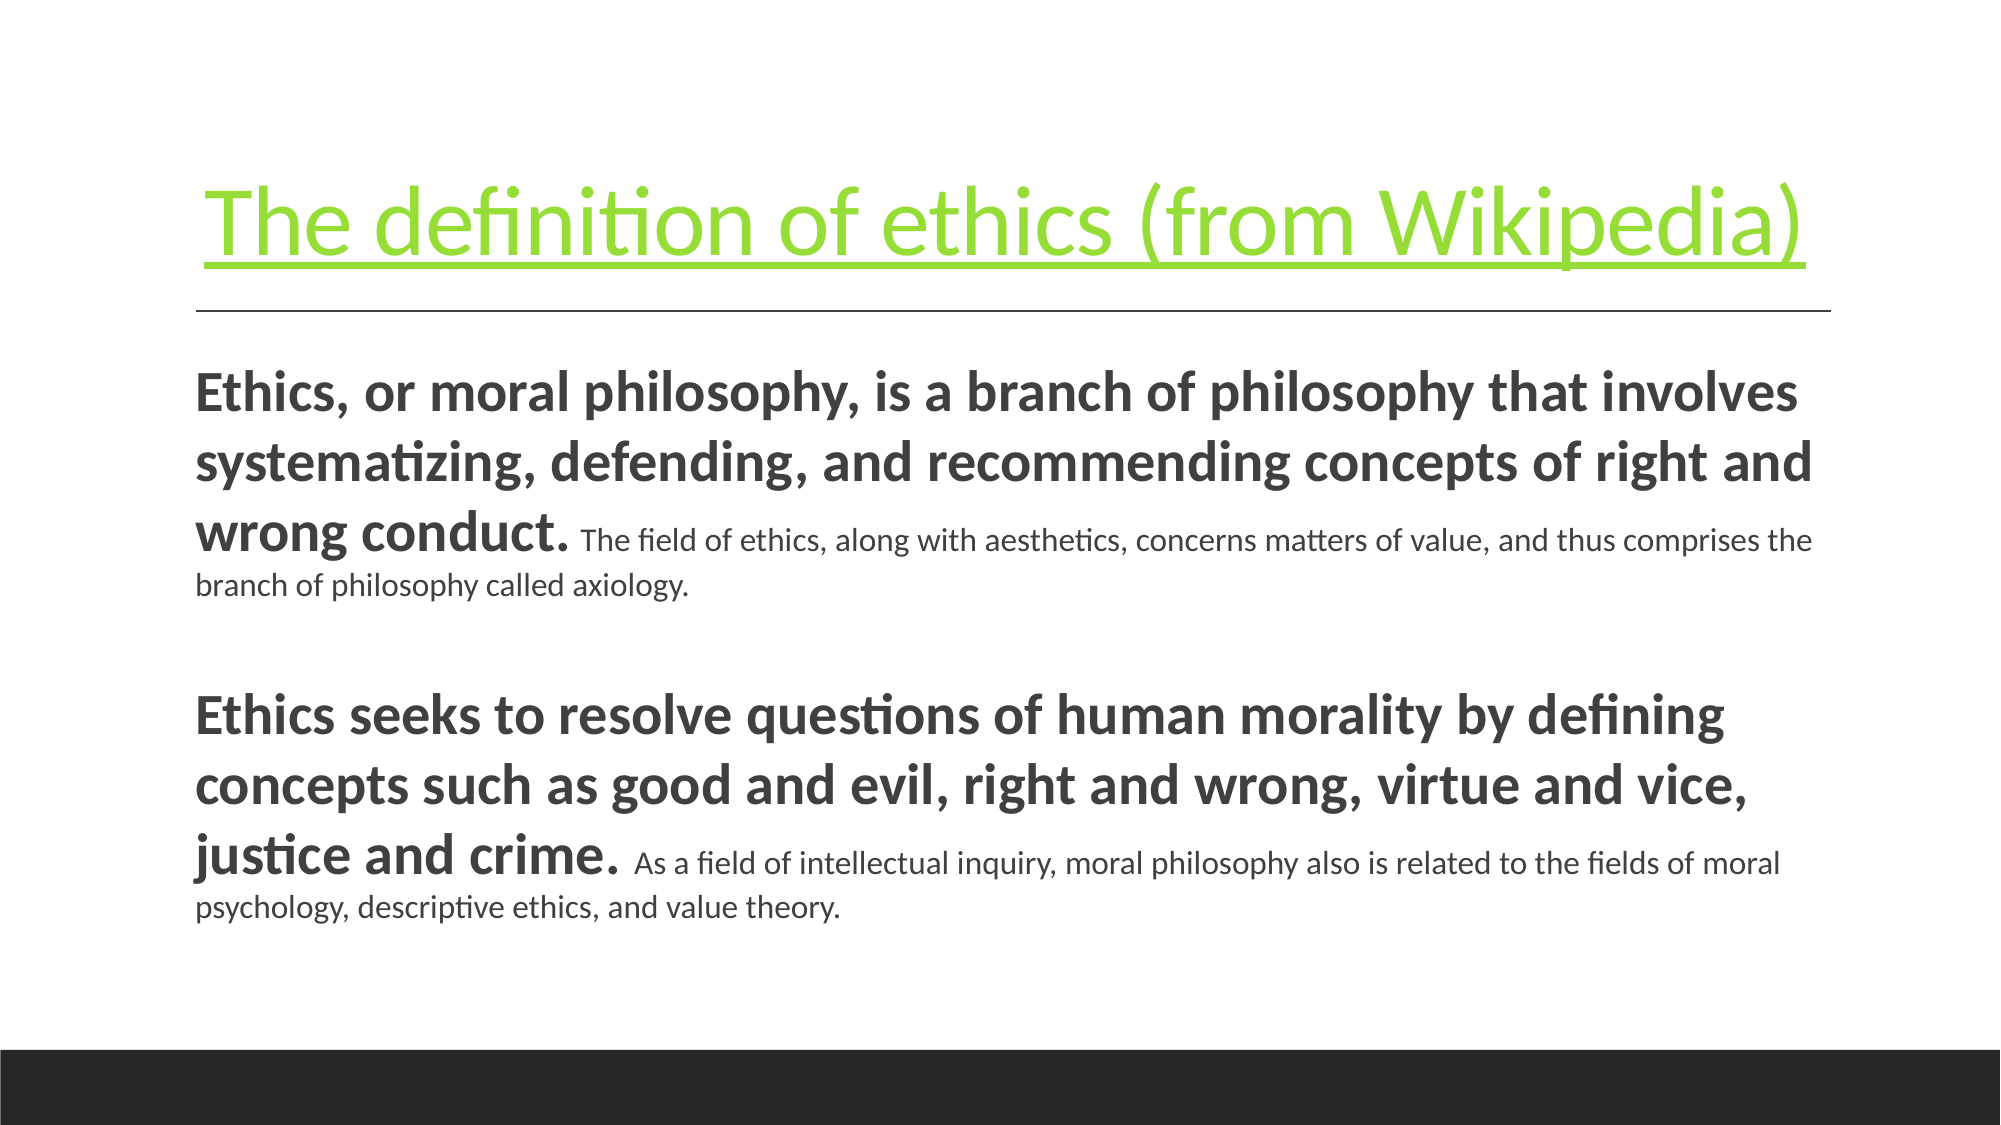

# The definition of ethics (from Wikipedia)
Ethics, or moral philosophy, is a branch of philosophy that involves systematizing, defending, and recommending concepts of right and wrong conduct. The field of ethics, along with aesthetics, concerns matters of value, and thus comprises the branch of philosophy called axiology.

Ethics seeks to resolve questions of human morality by defining concepts such as good and evil, right and wrong, virtue and vice, justice and crime. As a field of intellectual inquiry, moral philosophy also is related to the fields of moral psychology, descriptive ethics, and value theory.